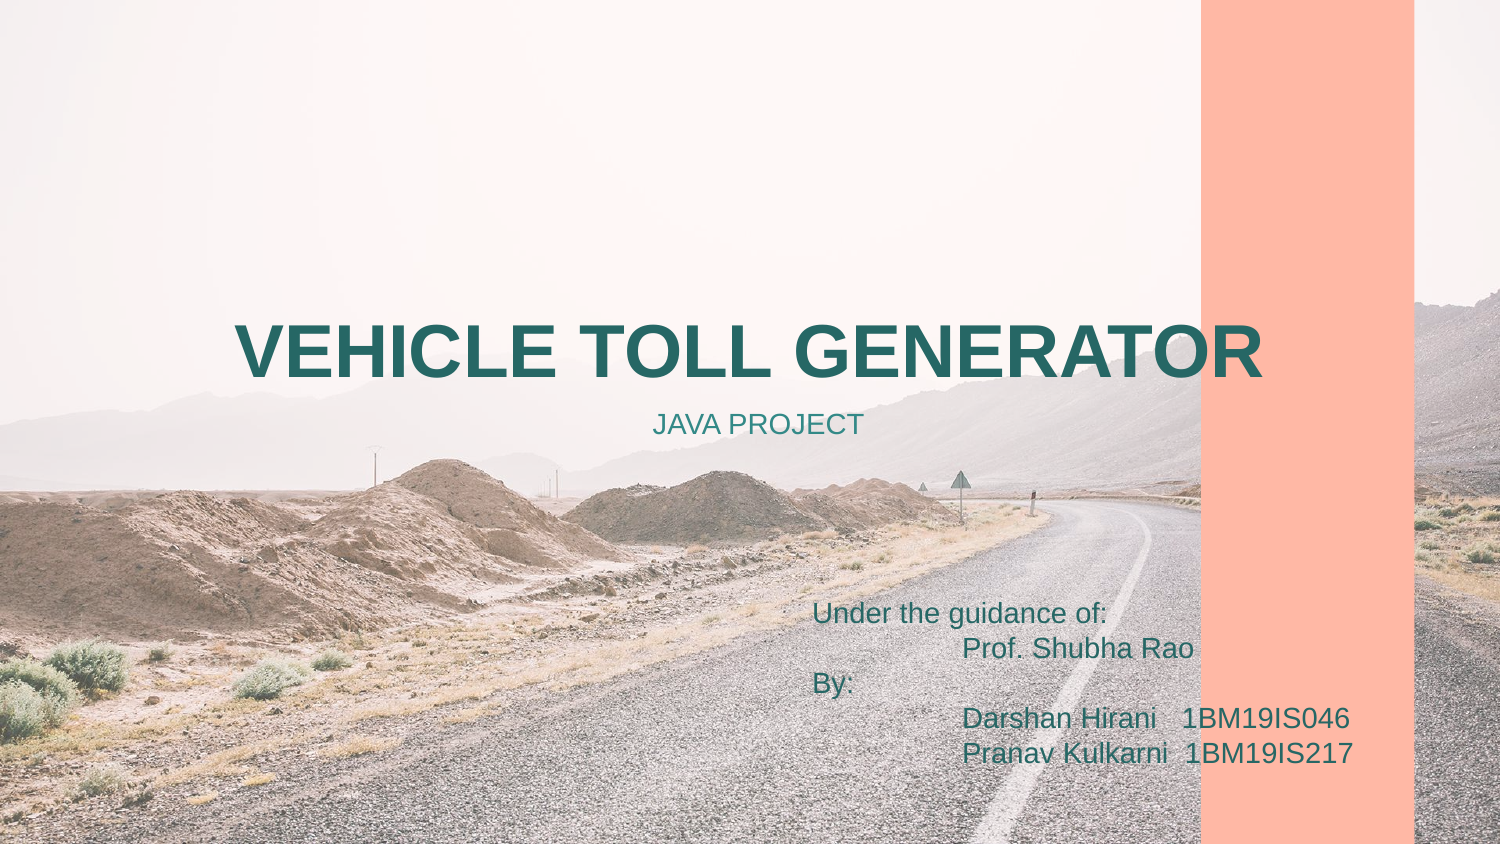

# VEHICLE TOLL GENERATOR
JAVA PROJECT
Under the guidance of:
	Prof. Shubha Rao
By:
	Darshan Hirani   1BM19IS046
	Pranav Kulkarni  1BM19IS217